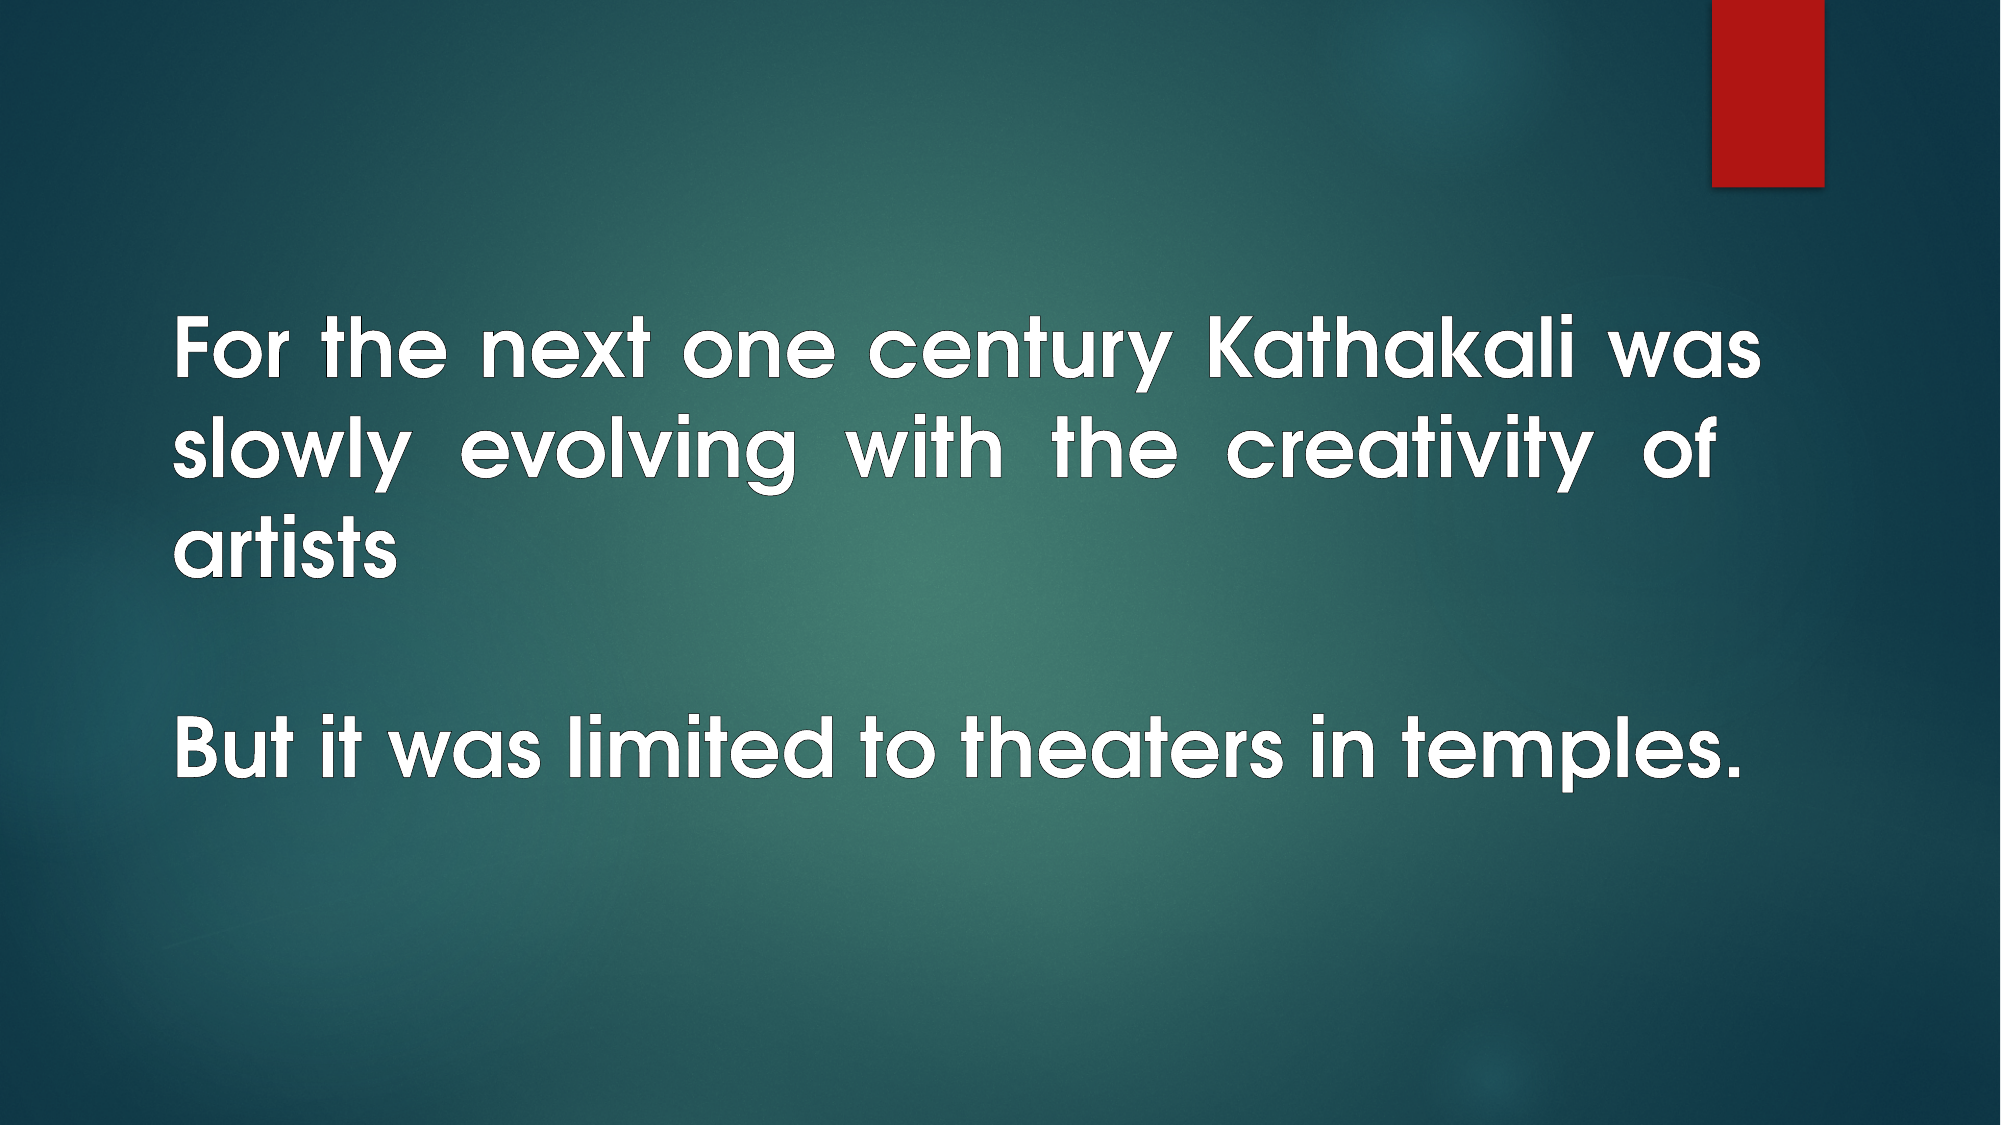

For the next one century Kathakali was slowly evolving with the creativity of  artists

But it was limited to theaters in temples.